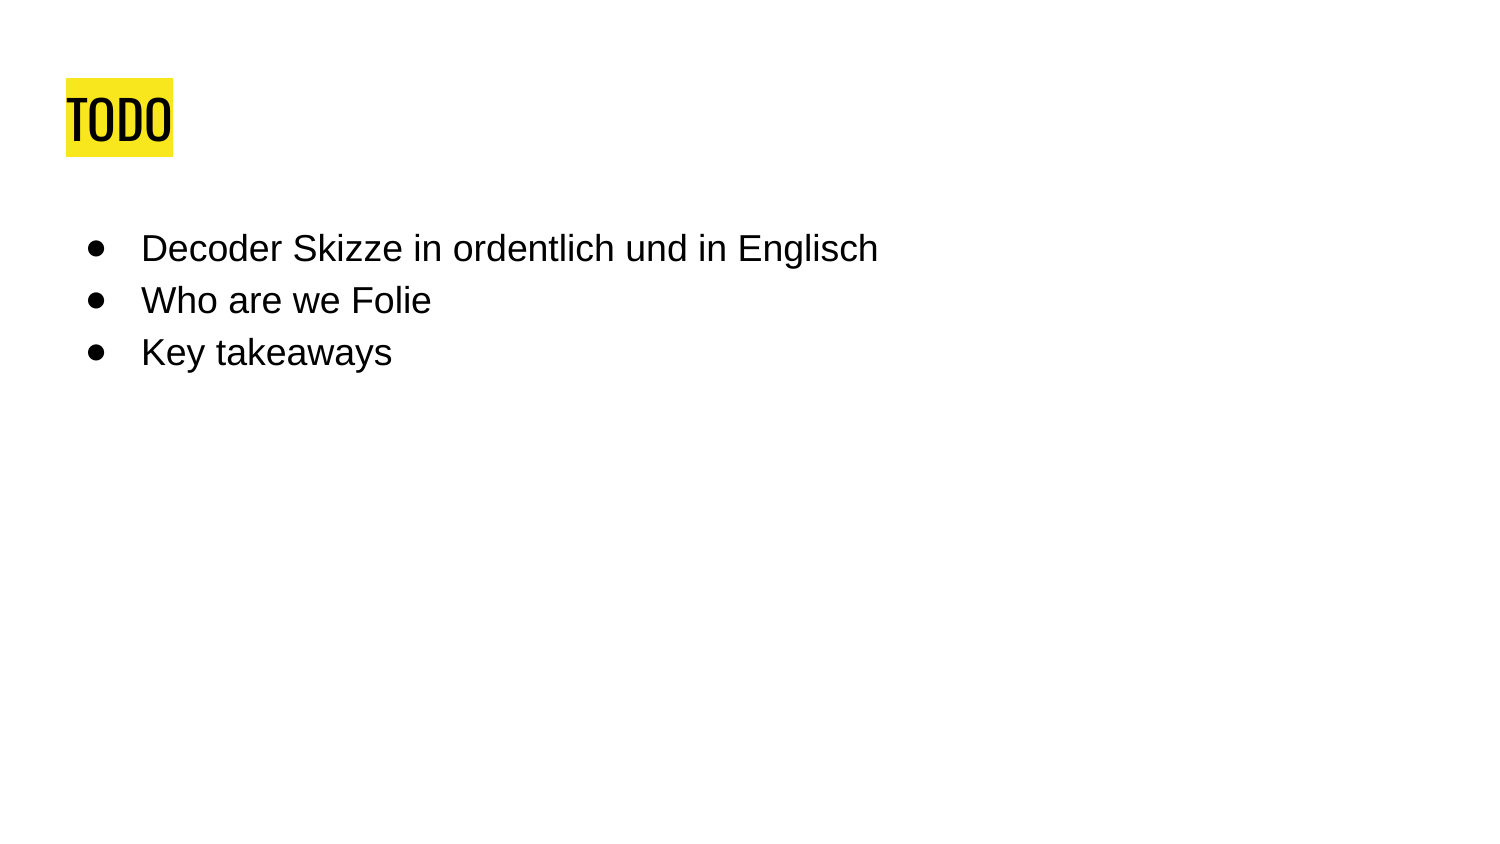

# TODO
Decoder Skizze in ordentlich und in Englisch
Who are we Folie
Key takeaways